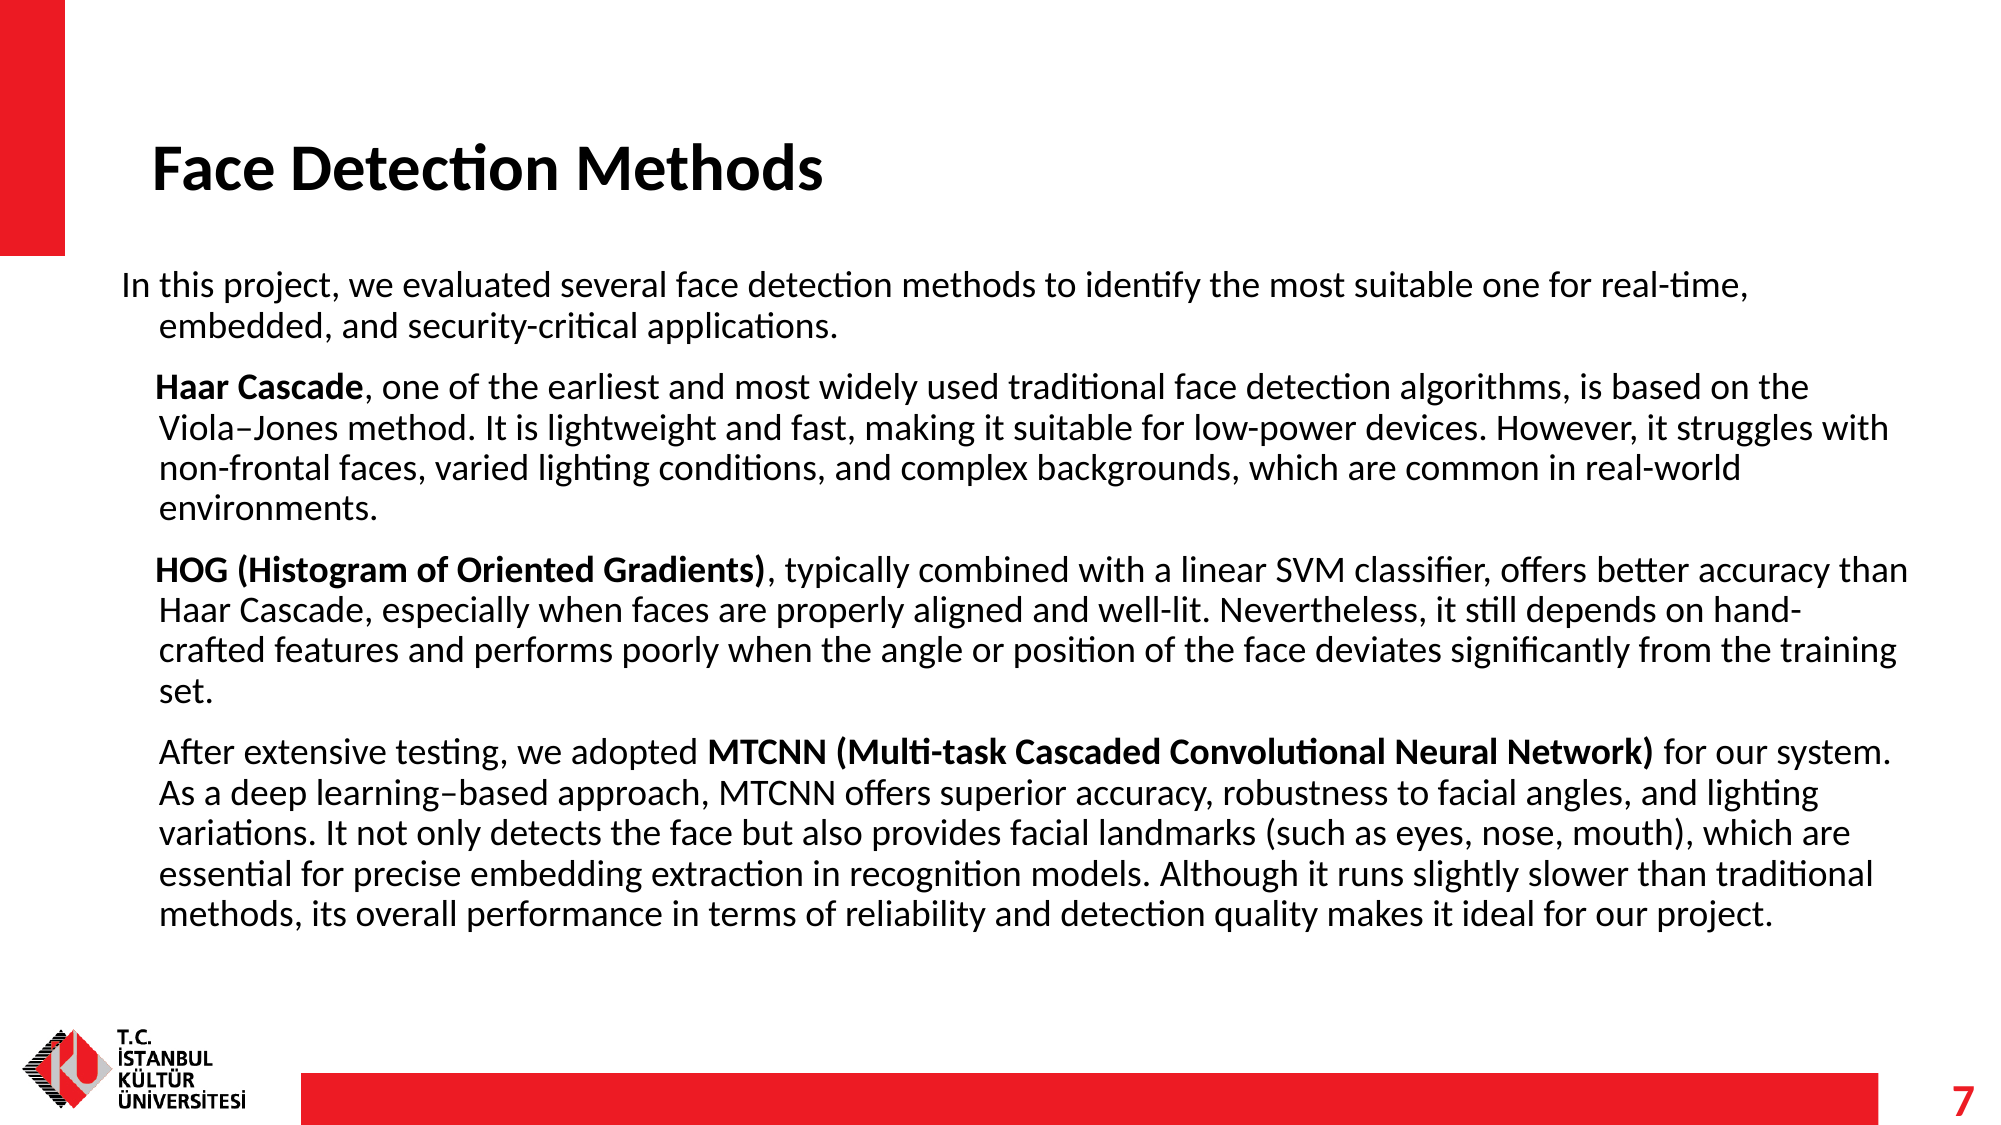

# Face Detection Methods
In this project, we evaluated several face detection methods to identify the most suitable one for real-time, embedded, and security-critical applications.
    Haar Cascade, one of the earliest and most widely used traditional face detection algorithms, is based on the Viola–Jones method. It is lightweight and fast, making it suitable for low-power devices. However, it struggles with non-frontal faces, varied lighting conditions, and complex backgrounds, which are common in real-world environments.
    HOG (Histogram of Oriented Gradients), typically combined with a linear SVM classifier, offers better accuracy than Haar Cascade, especially when faces are properly aligned and well-lit. Nevertheless, it still depends on hand-crafted features and performs poorly when the angle or position of the face deviates significantly from the training set.
	After extensive testing, we adopted MTCNN (Multi-task Cascaded Convolutional Neural Network) for our system. As a deep learning–based approach, MTCNN offers superior accuracy, robustness to facial angles, and lighting variations. It not only detects the face but also provides facial landmarks (such as eyes, nose, mouth), which are essential for precise embedding extraction in recognition models. Although it runs slightly slower than traditional methods, its overall performance in terms of reliability and detection quality makes it ideal for our project.

7